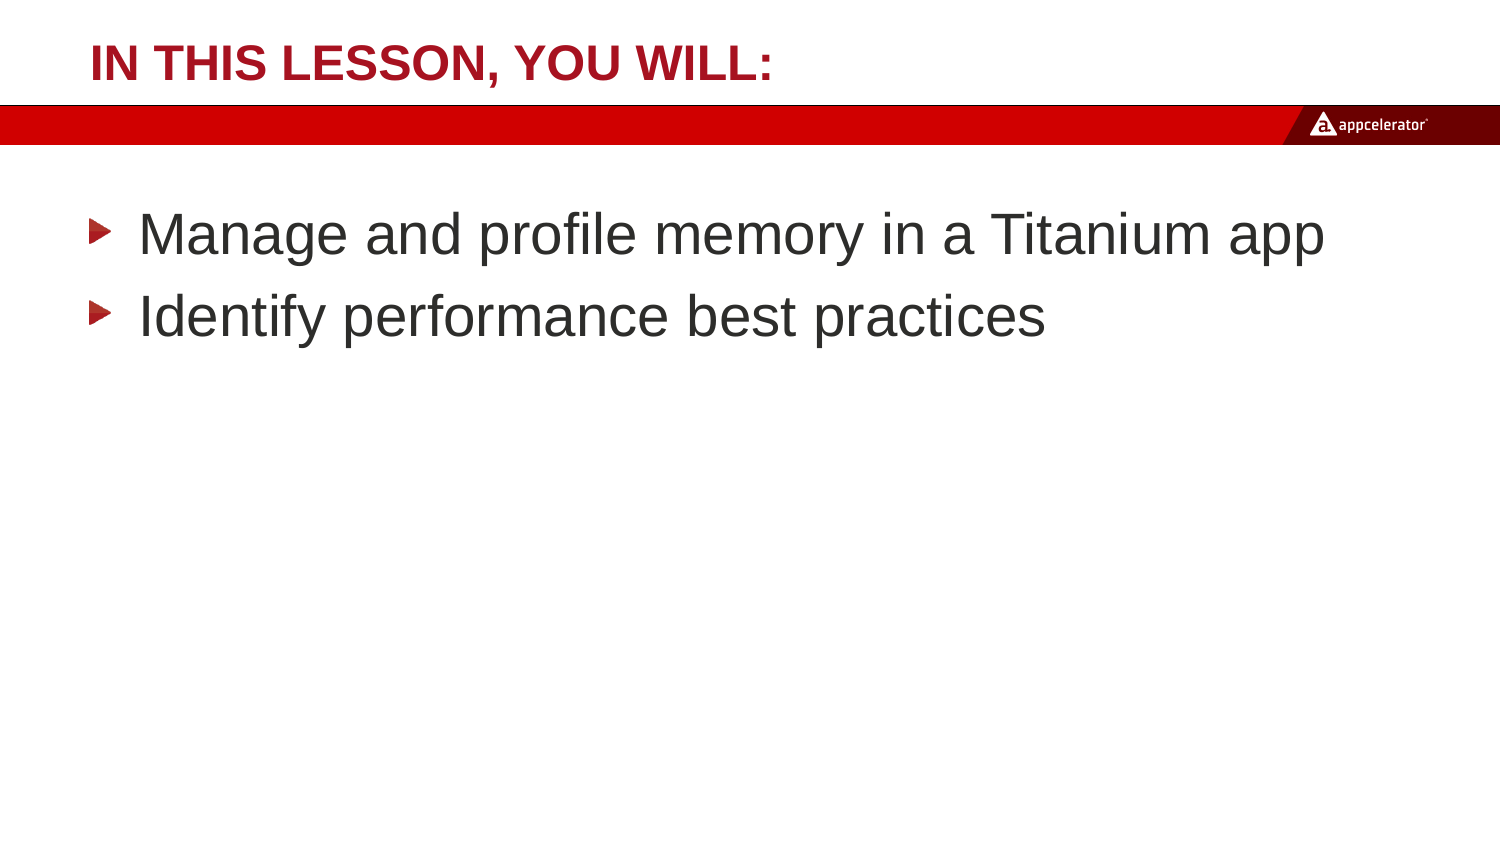

# In this lesson, you will:
Manage and profile memory in a Titanium app
Identify performance best practices